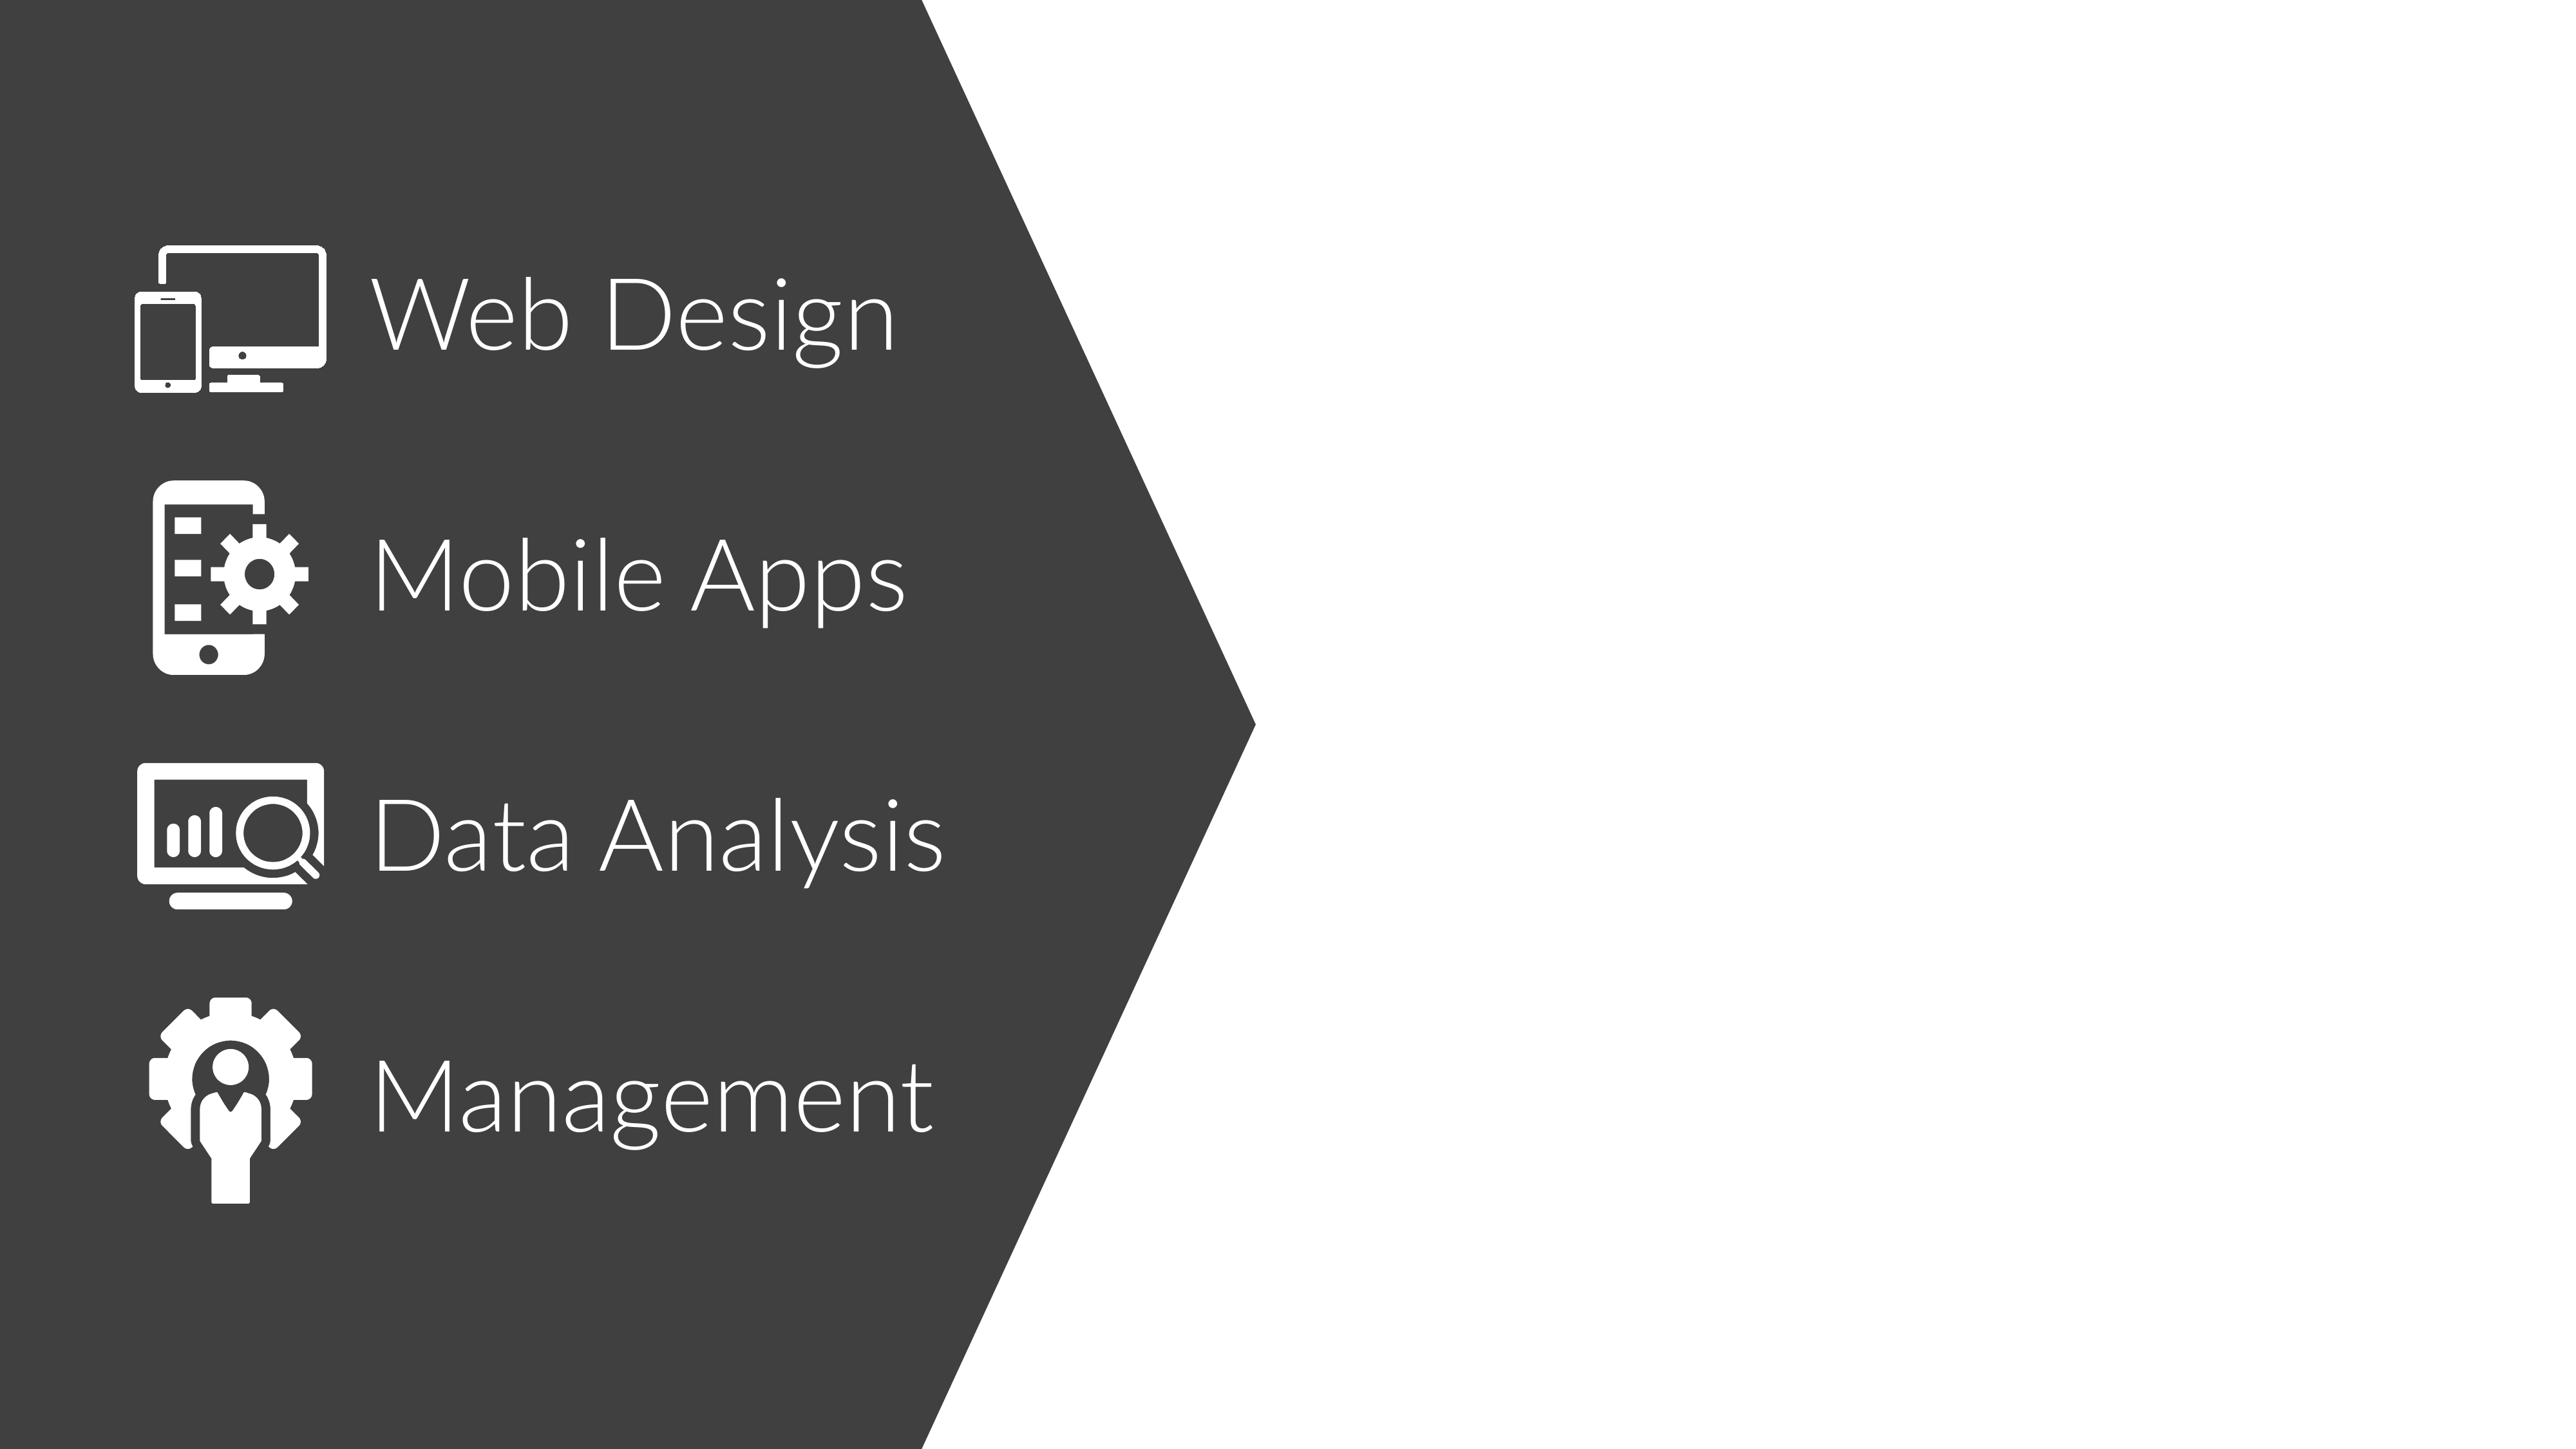

Web Design

Mobile Apps

Data Analysis

Management